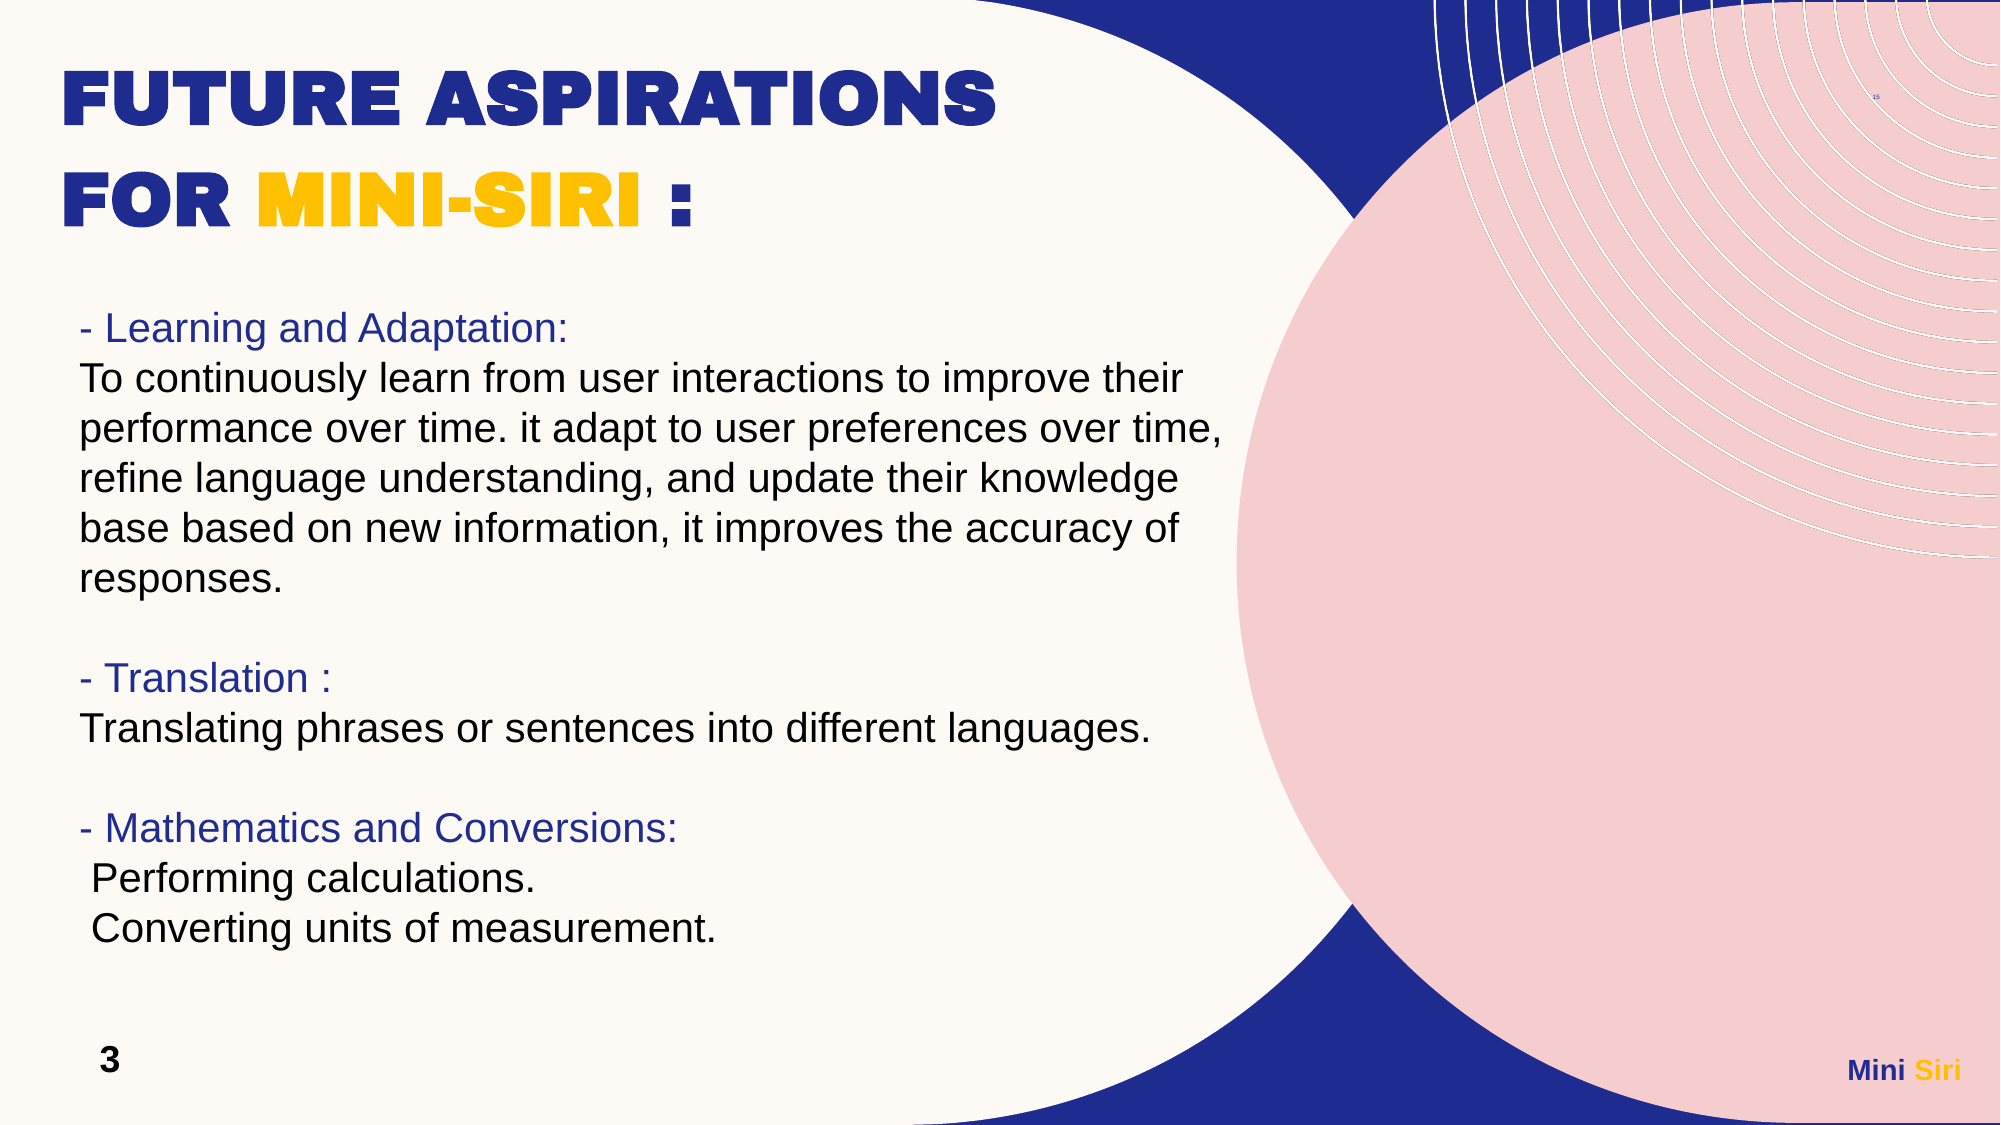

15
Future aspirations
for mini-siri :
- Learning and Adaptation:
To continuously learn from user interactions to improve their performance over time. it adapt to user preferences over time, refine language understanding, and update their knowledge base based on new information, it improves the accuracy of responses.

- Translation :
Translating phrases or sentences into different languages.

- Mathematics and Conversions:
 Performing calculations.
 Converting units of measurement.

3
Mini Siri